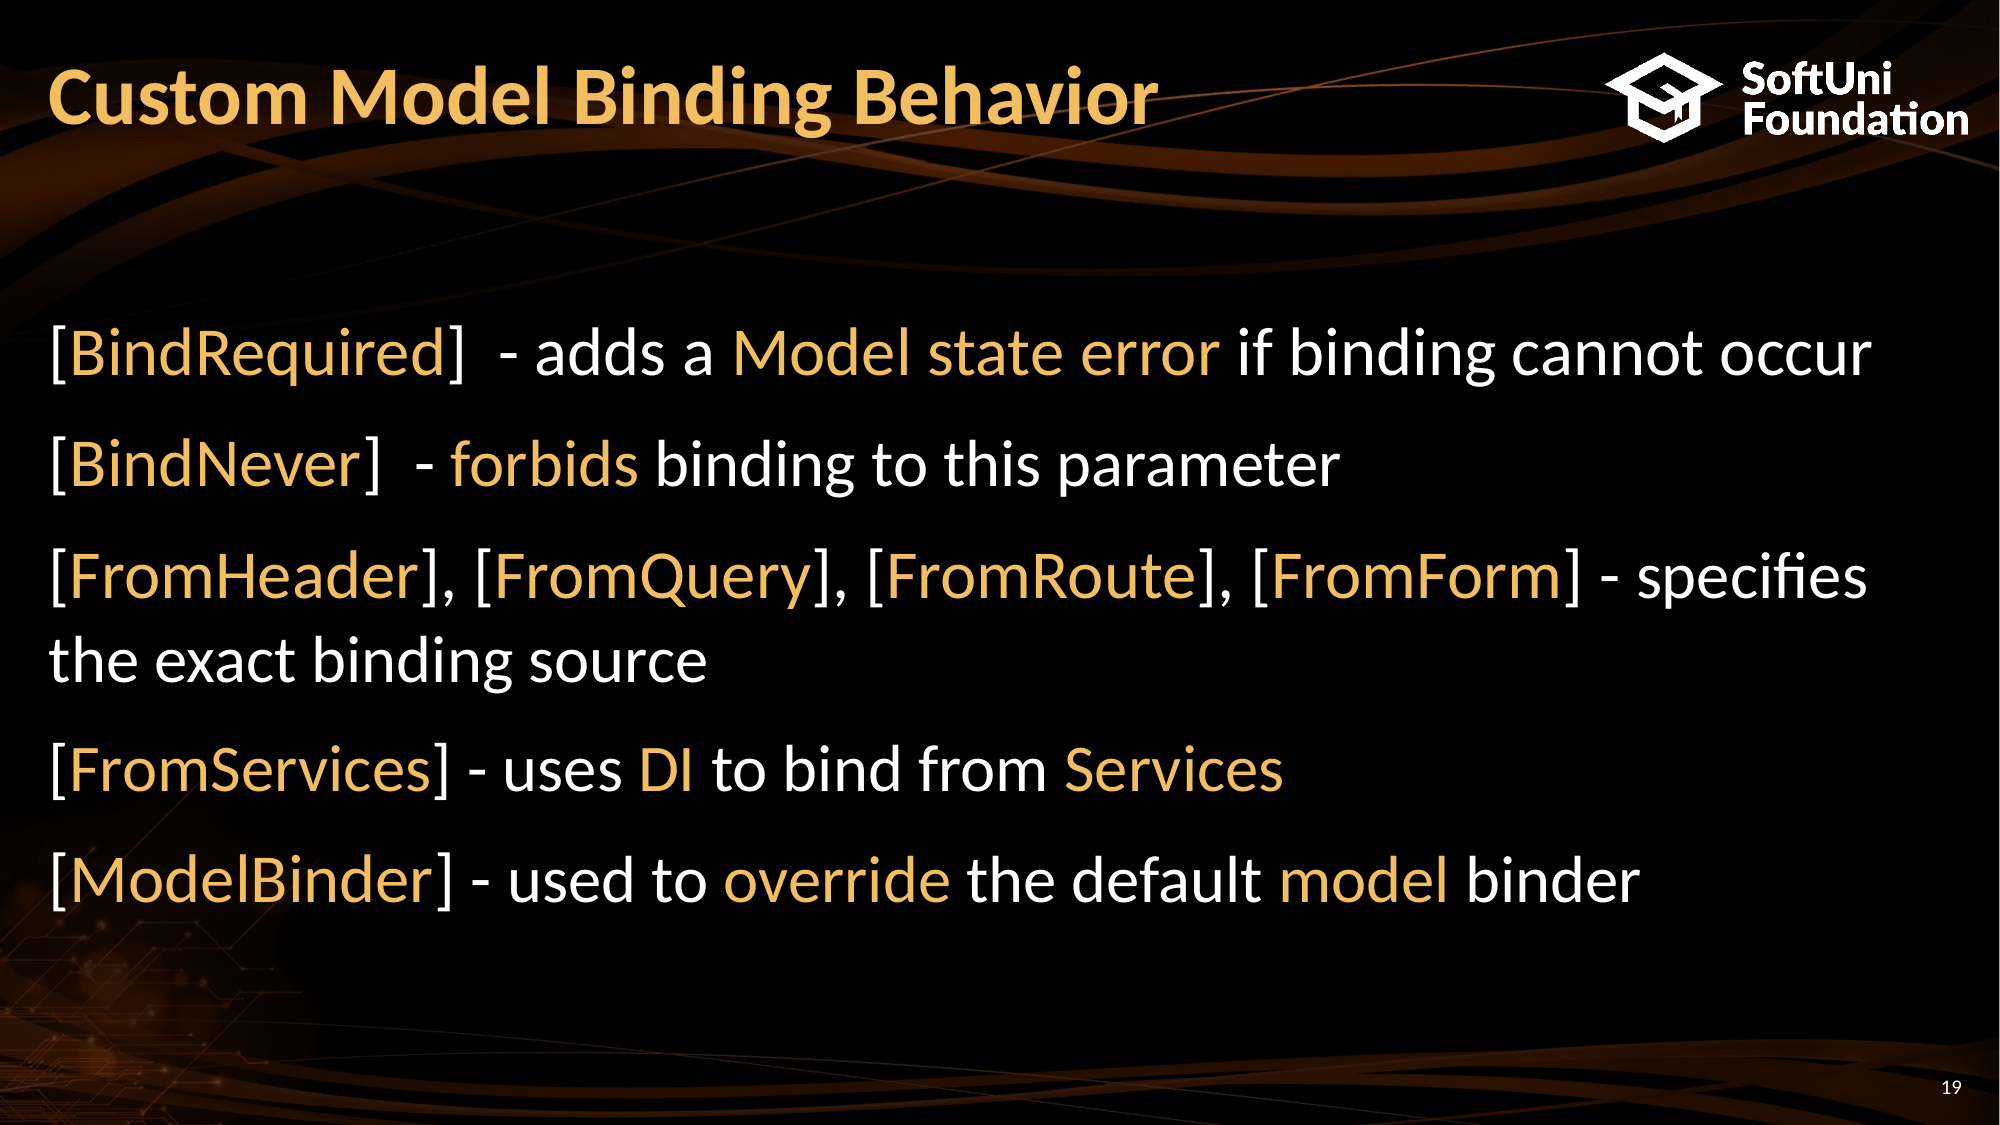

# Custom Model Binding Behavior

[BindRequired]  - adds a Model state error if binding cannot occur
[BindNever]  - forbids binding to this parameter
[FromHeader], [FromQuery], [FromRoute], [FromForm] - specifies the exact binding source
[FromServices] - uses DI to bind from Services
[ModelBinder] - used to override the default model binder
19